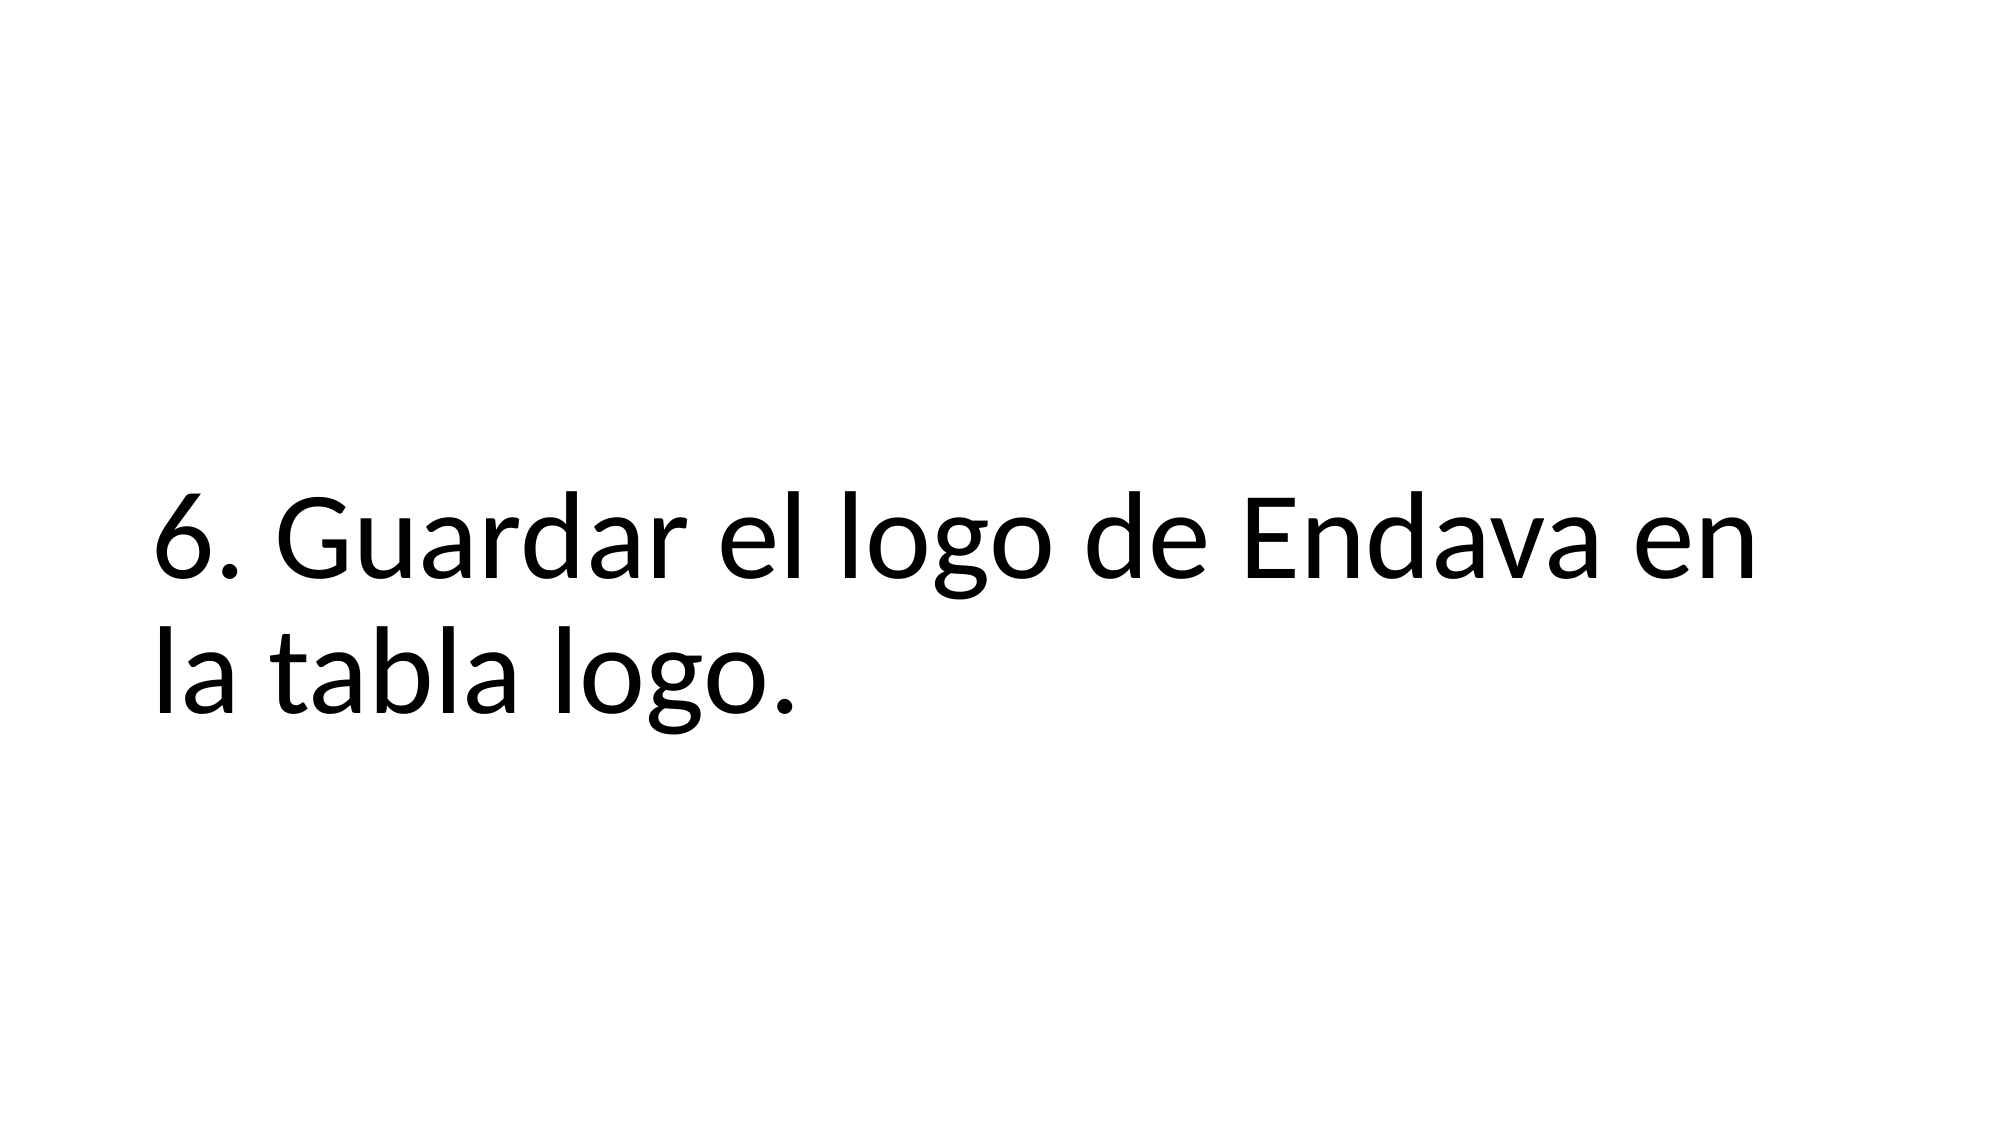

# 6. Guardar el logo de Endava en la tabla logo.